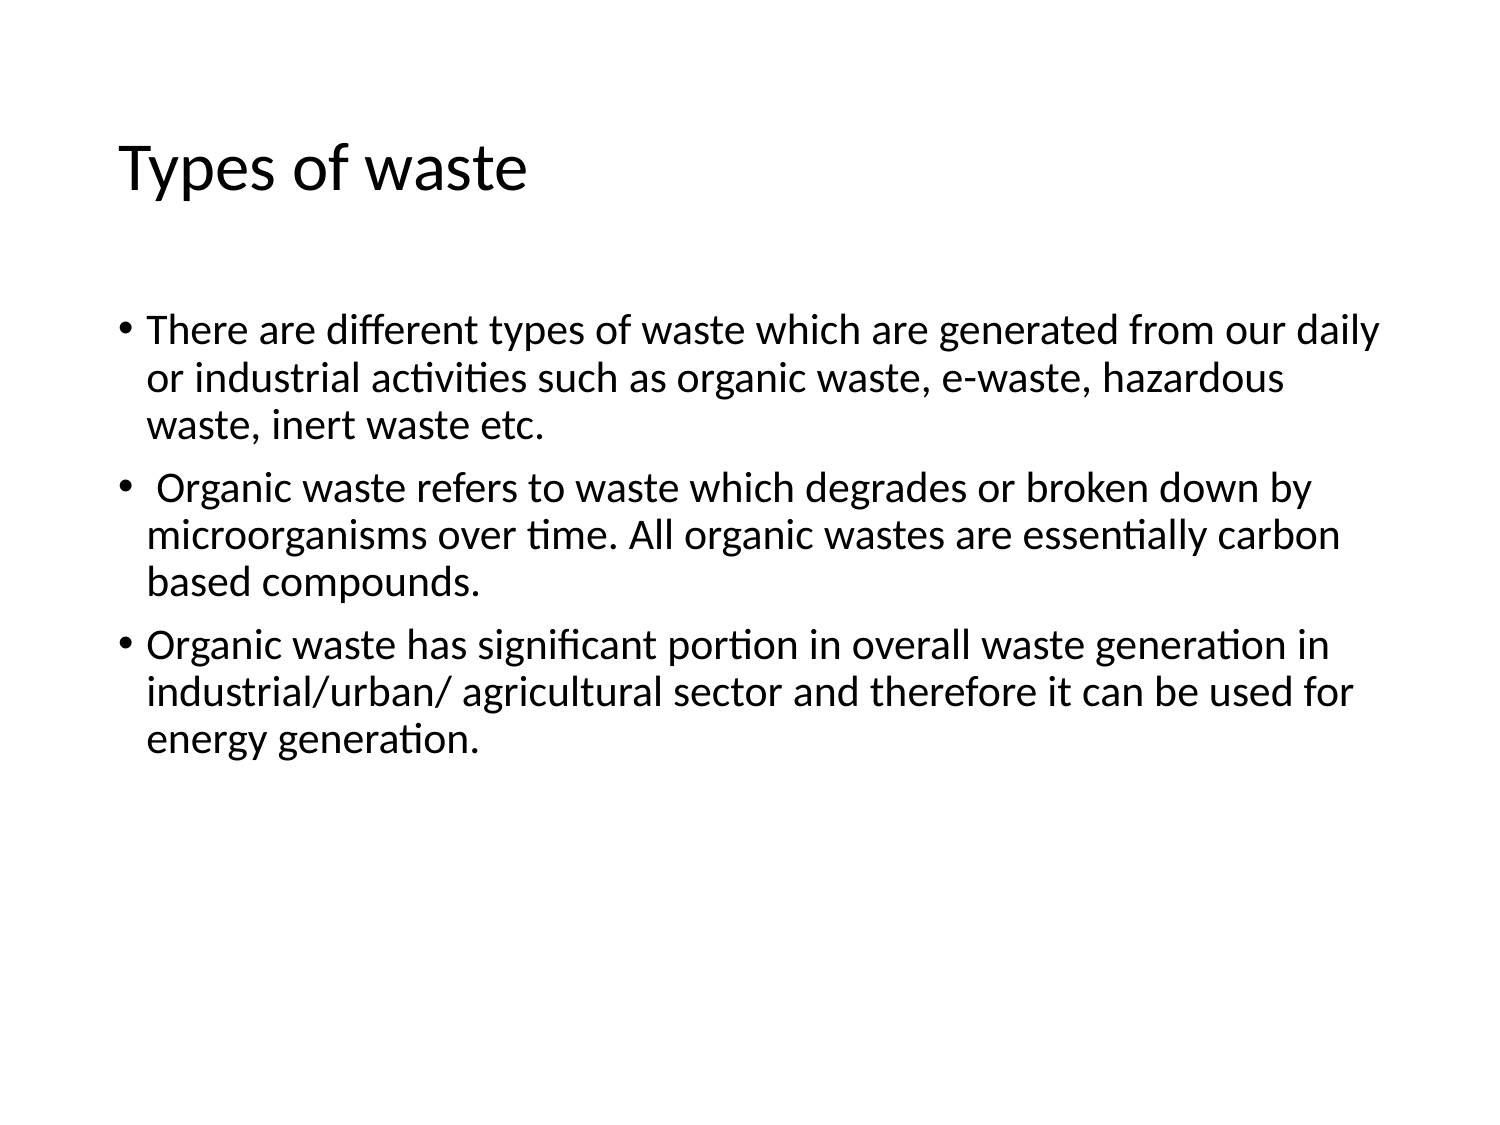

# Types of waste
There are different types of waste which are generated from our daily or industrial activities such as organic waste, e-waste, hazardous waste, inert waste etc.
 Organic waste refers to waste which degrades or broken down by microorganisms over time. All organic wastes are essentially carbon based compounds.
Organic waste has significant portion in overall waste generation in industrial/urban/ agricultural sector and therefore it can be used for energy generation.